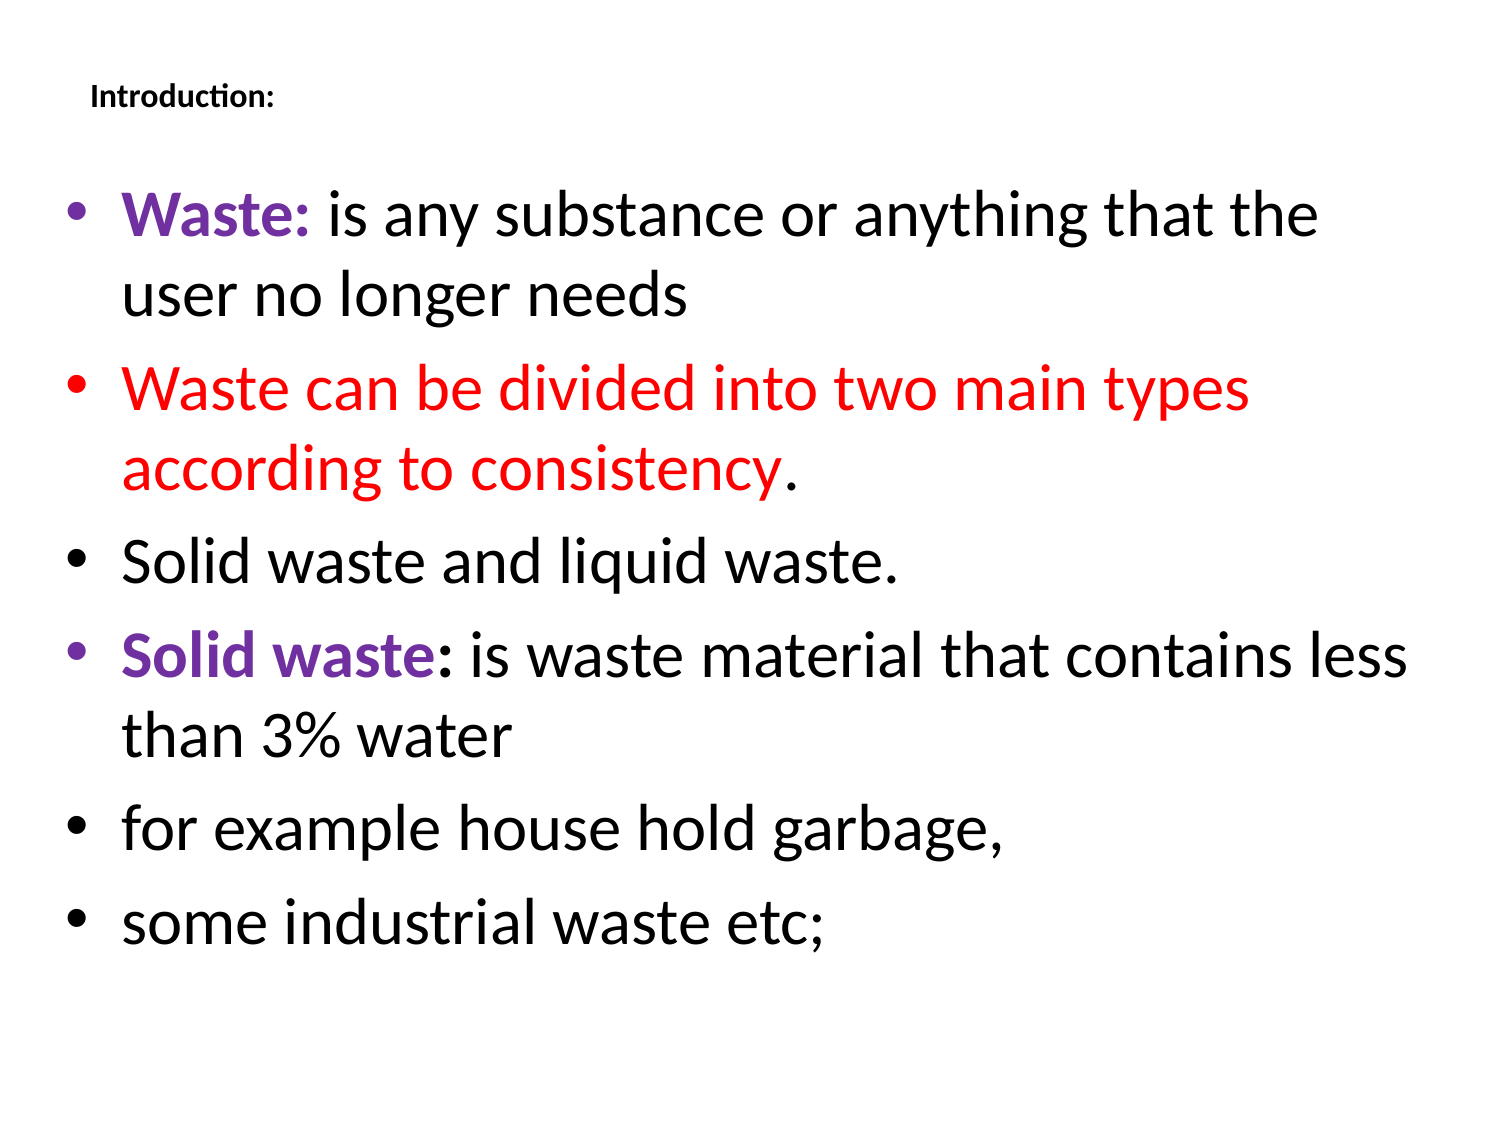

# Introduction:
Waste: is any substance or anything that the user no longer needs
Waste can be divided into two main types according to consistency.
Solid waste and liquid waste.
Solid waste: is waste material that contains less than 3% water
for example house hold garbage,
some industrial waste etc;